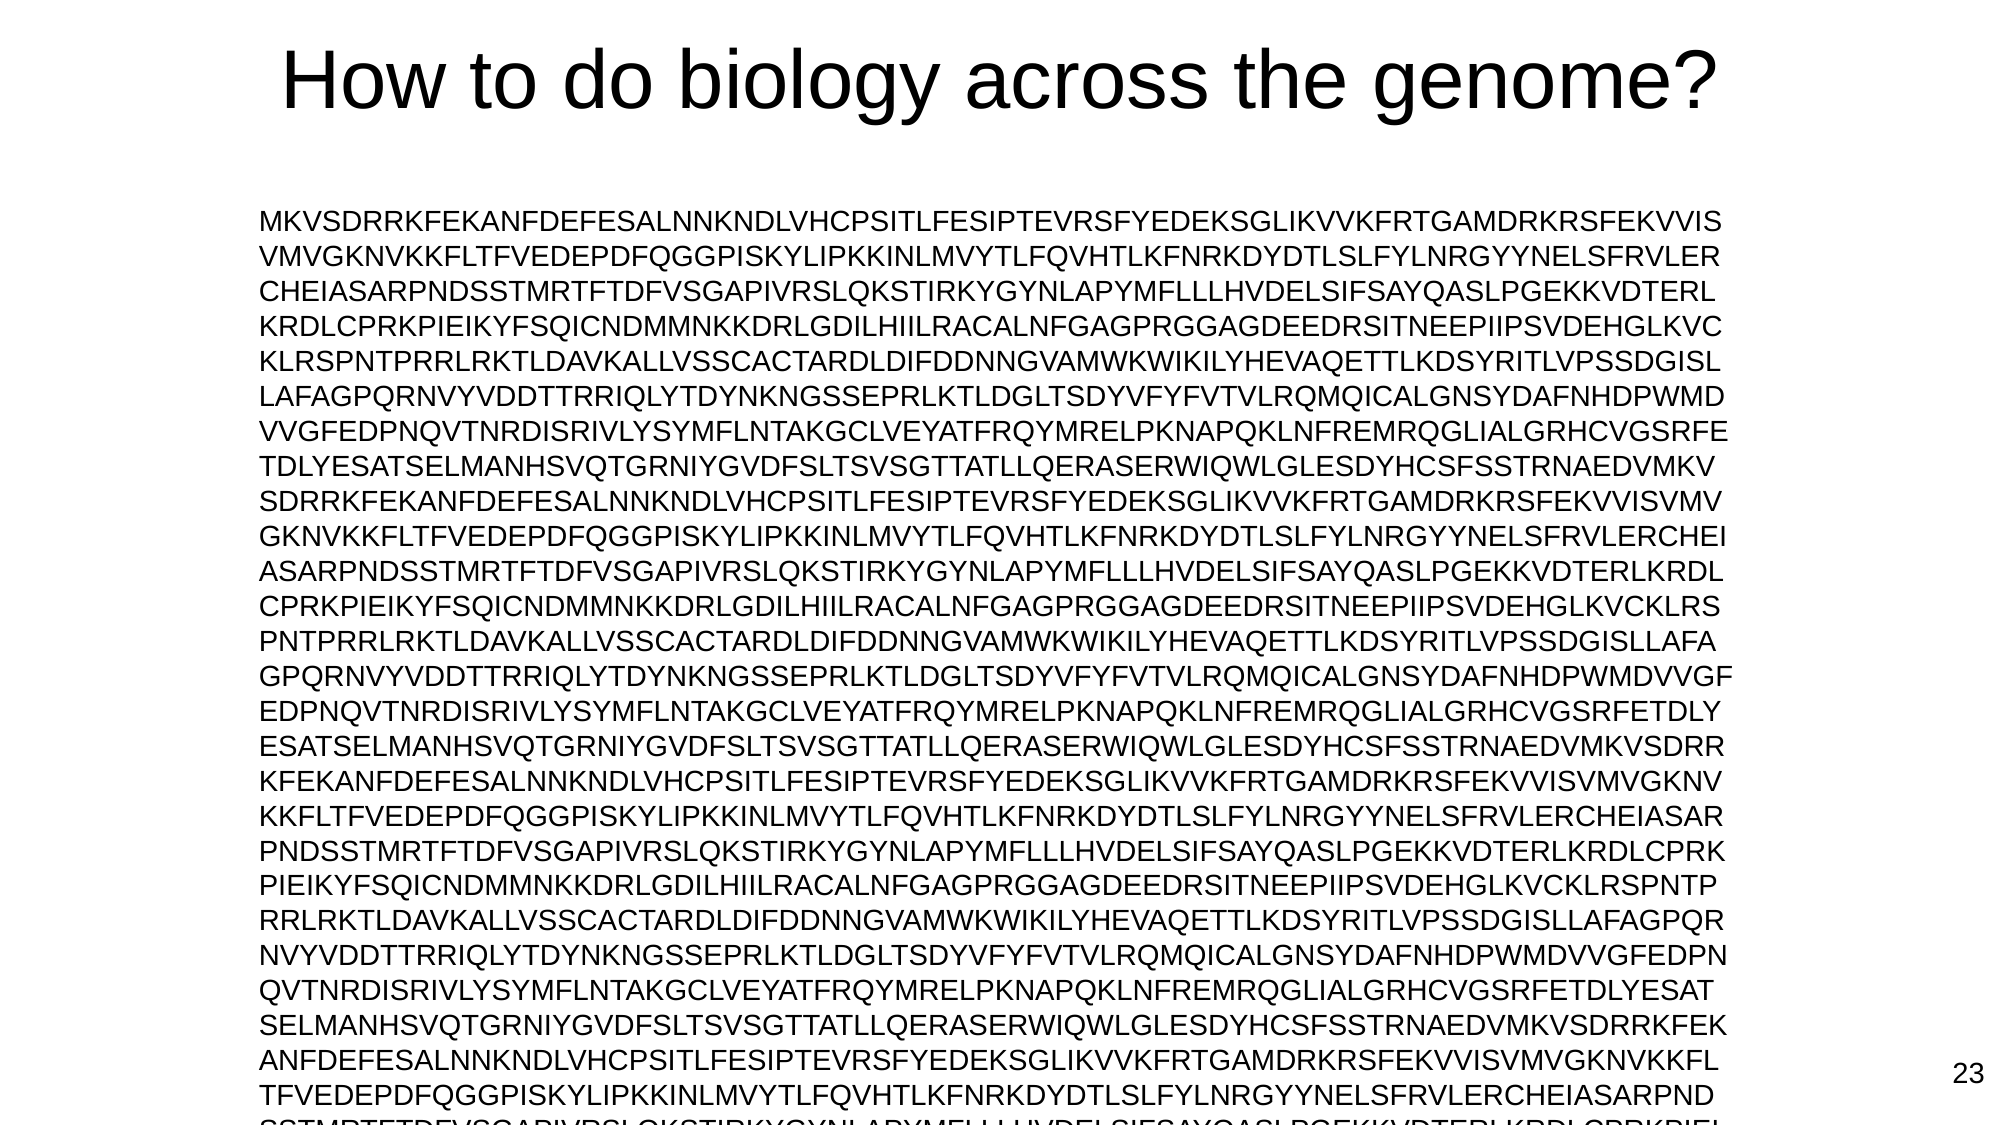

# How to do biology across the genome?
	MKVSDRRKFEKANFDEFESALNNKNDLVHCPSITLFESIPTEVRSFYEDEKSGLIKVVKFRTGAMDRKRSFEKVVISVMVGKNVKKFLTFVEDEPDFQGGPISKYLIPKKINLMVYTLFQVHTLKFNRKDYDTLSLFYLNRGYYNELSFRVLERCHEIASARPNDSSTMRTFTDFVSGAPIVRSLQKSTIRKYGYNLAPYMFLLLHVDELSIFSAYQASLPGEKKVDTERLKRDLCPRKPIEIKYFSQICNDMMNKKDRLGDILHIILRACALNFGAGPRGGAGDEEDRSITNEEPIIPSVDEHGLKVCKLRSPNTPRRLRKTLDAVKALLVSSCACTARDLDIFDDNNGVAMWKWIKILYHEVAQETTLKDSYRITLVPSSDGISLLAFAGPQRNVYVDDTTRRIQLYTDYNKNGSSEPRLKTLDGLTSDYVFYFVTVLRQMQICALGNSYDAFNHDPWMDVVGFEDPNQVTNRDISRIVLYSYMFLNTAKGCLVEYATFRQYMRELPKNAPQKLNFREMRQGLIALGRHCVGSRFETDLYESATSELMANHSVQTGRNIYGVDFSLTSVSGTTATLLQERASERWIQWLGLESDYHCSFSSTRNAEDVMKVSDRRKFEKANFDEFESALNNKNDLVHCPSITLFESIPTEVRSFYEDEKSGLIKVVKFRTGAMDRKRSFEKVVISVMVGKNVKKFLTFVEDEPDFQGGPISKYLIPKKINLMVYTLFQVHTLKFNRKDYDTLSLFYLNRGYYNELSFRVLERCHEIASARPNDSSTMRTFTDFVSGAPIVRSLQKSTIRKYGYNLAPYMFLLLHVDELSIFSAYQASLPGEKKVDTERLKRDLCPRKPIEIKYFSQICNDMMNKKDRLGDILHIILRACALNFGAGPRGGAGDEEDRSITNEEPIIPSVDEHGLKVCKLRSPNTPRRLRKTLDAVKALLVSSCACTARDLDIFDDNNGVAMWKWIKILYHEVAQETTLKDSYRITLVPSSDGISLLAFAGPQRNVYVDDTTRRIQLYTDYNKNGSSEPRLKTLDGLTSDYVFYFVTVLRQMQICALGNSYDAFNHDPWMDVVGFEDPNQVTNRDISRIVLYSYMFLNTAKGCLVEYATFRQYMRELPKNAPQKLNFREMRQGLIALGRHCVGSRFETDLYESATSELMANHSVQTGRNIYGVDFSLTSVSGTTATLLQERASERWIQWLGLESDYHCSFSSTRNAEDVMKVSDRRKFEKANFDEFESALNNKNDLVHCPSITLFESIPTEVRSFYEDEKSGLIKVVKFRTGAMDRKRSFEKVVISVMVGKNVKKFLTFVEDEPDFQGGPISKYLIPKKINLMVYTLFQVHTLKFNRKDYDTLSLFYLNRGYYNELSFRVLERCHEIASARPNDSSTMRTFTDFVSGAPIVRSLQKSTIRKYGYNLAPYMFLLLHVDELSIFSAYQASLPGEKKVDTERLKRDLCPRKPIEIKYFSQICNDMMNKKDRLGDILHIILRACALNFGAGPRGGAGDEEDRSITNEEPIIPSVDEHGLKVCKLRSPNTPRRLRKTLDAVKALLVSSCACTARDLDIFDDNNGVAMWKWIKILYHEVAQETTLKDSYRITLVPSSDGISLLAFAGPQRNVYVDDTTRRIQLYTDYNKNGSSEPRLKTLDGLTSDYVFYFVTVLRQMQICALGNSYDAFNHDPWMDVVGFEDPNQVTNRDISRIVLYSYMFLNTAKGCLVEYATFRQYMRELPKNAPQKLNFREMRQGLIALGRHCVGSRFETDLYESATSELMANHSVQTGRNIYGVDFSLTSVSGTTATLLQERASERWIQWLGLESDYHCSFSSTRNAEDVMKVSDRRKFEKANFDEFESALNNKNDLVHCPSITLFESIPTEVRSFYEDEKSGLIKVVKFRTGAMDRKRSFEKVVISVMVGKNVKKFLTFVEDEPDFQGGPISKYLIPKKINLMVYTLFQVHTLKFNRKDYDTLSLFYLNRGYYNELSFRVLERCHEIASARPNDSSTMRTFTDFVSGAPIVRSLQKSTIRKYGYNLAPYMFLLLHVDELSIFSAYQASLPGEKKVDTERLKRDLCPRKPIEIKYFSQICNDMMNKKDRLGDILHIILRACALNFGAGPRGGAGDEEDRSITNEEPIIPSVDEHGLKVCKLRSPNTPRRLRKTLDAVKALLVSSCACTARDLDIFDDNNGVAMWKWIKILYHEVAQETTLKDSYRITLVPSSDGISLLAFAGPQRNVYVDDTTRRIQLYTDYNKNGSSEPRLKTLDGLTSDYVFYFVTVLRQMQICALGNSYDAFNHDPWMDVVGFEDPNQVTNRDISRIVLYSYMFLNTAKGCLVEYATFRQYMRELPKNAPQKLNFREMRQGLIALGRHCVGSRFETDLYESATSELMANHSVQTGRNIYGVDFSLTSVSGTTATLLQERASERWIQWLGLESDYHCSFSSTRNAEDV

23